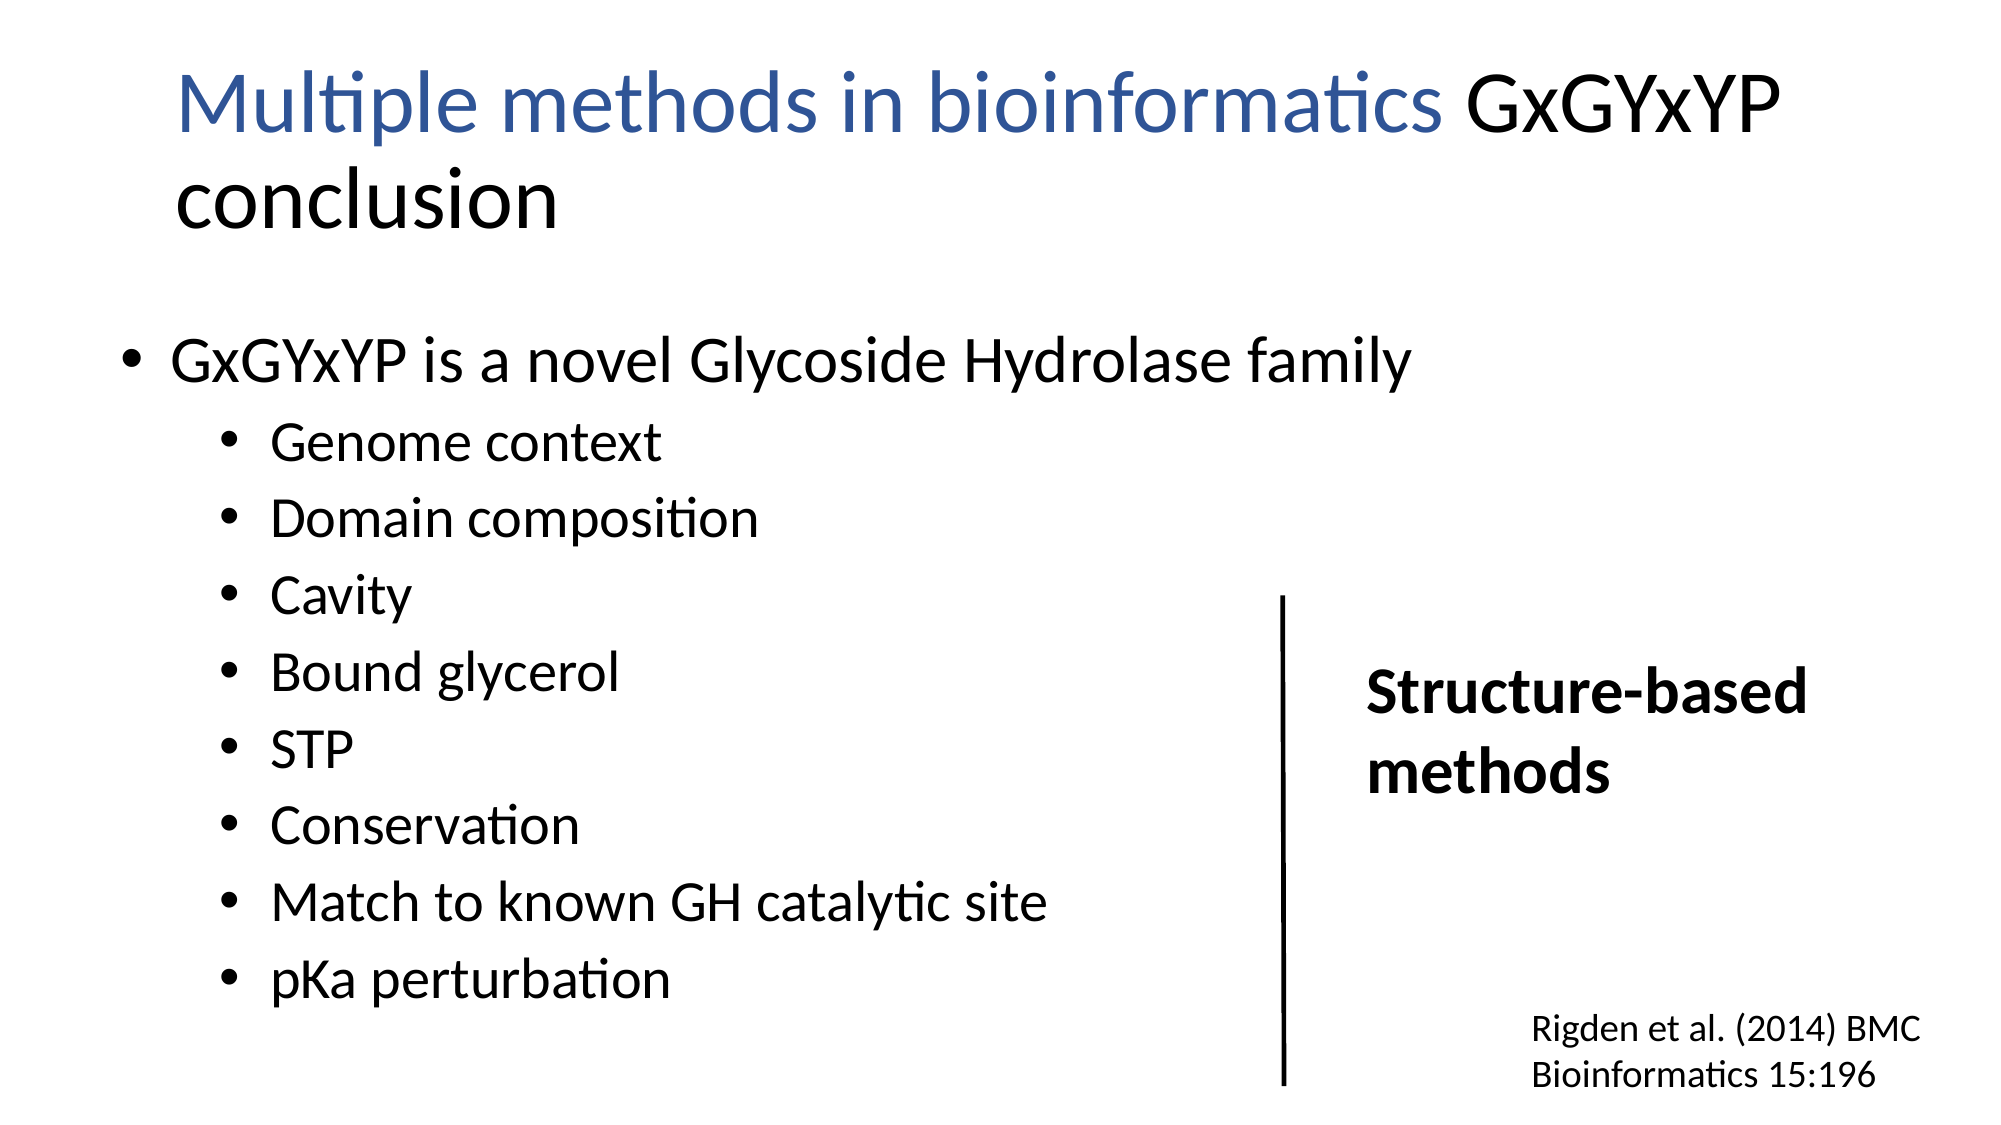

# Multiple methods in bioinformatics GxGYxYP conclusion
GxGYxYP is a novel Glycoside Hydrolase family
Genome context
Domain composition
Cavity
Bound glycerol
STP
Conservation
Match to known GH catalytic site
pKa perturbation
Structure-based methods
Rigden et al. (2014) BMC Bioinformatics 15:196